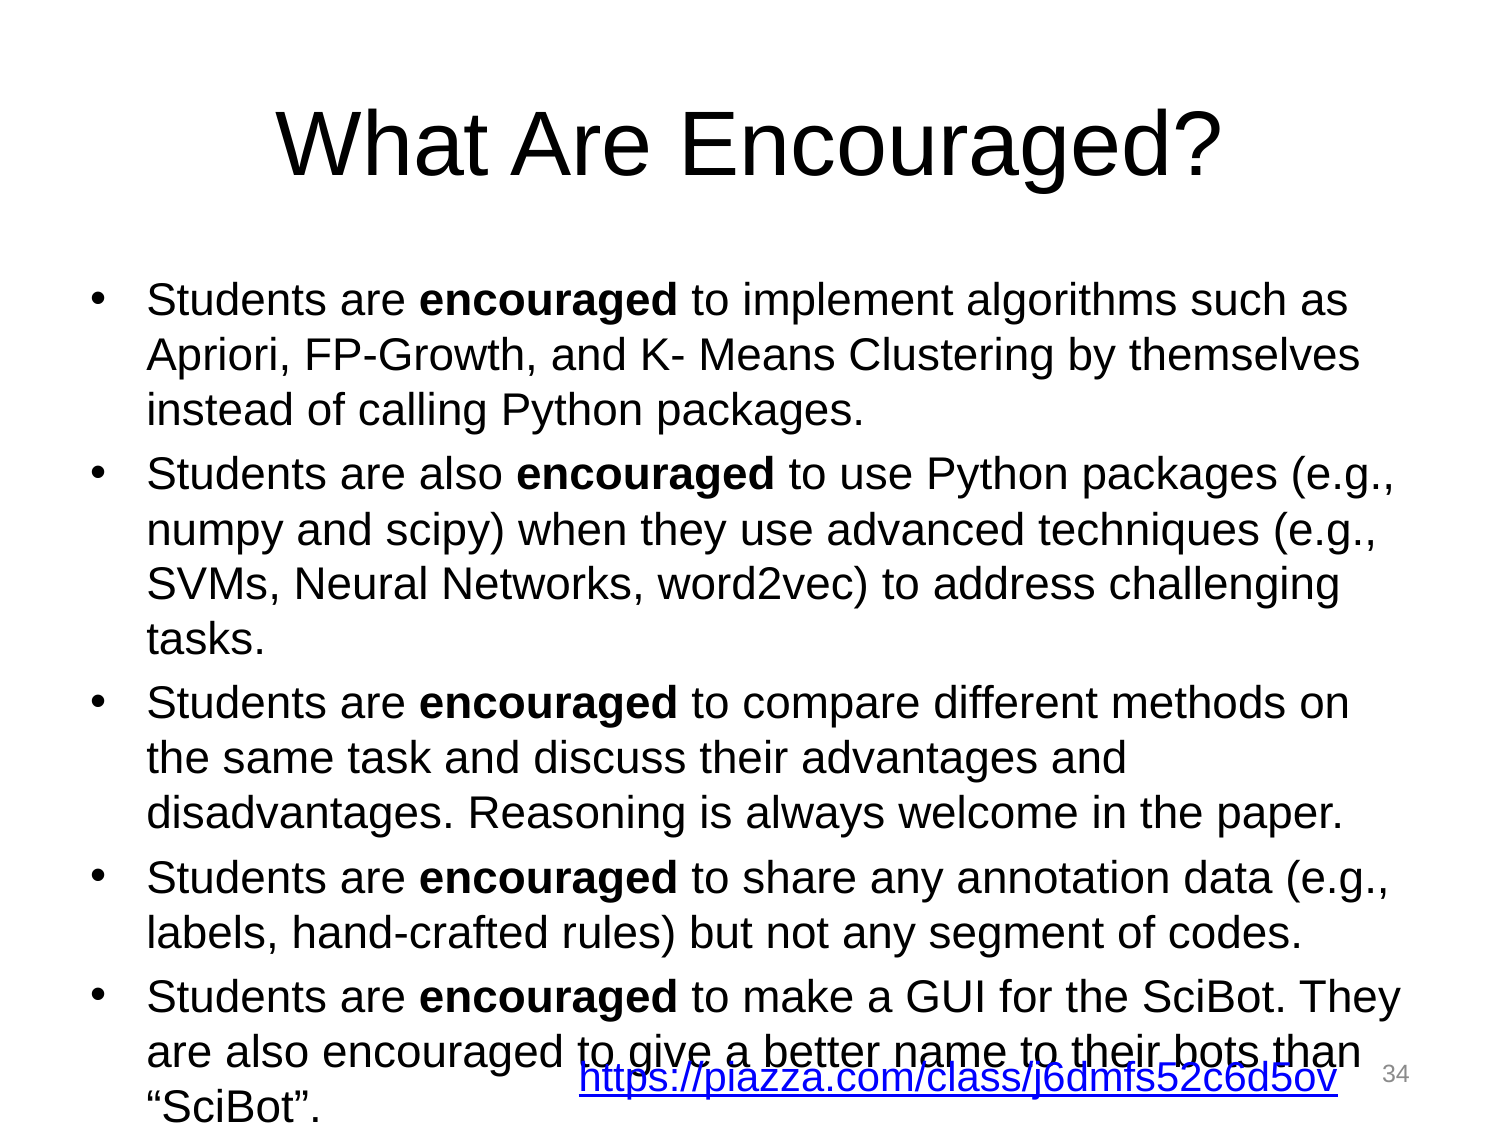

# What Are Encouraged?
Students are encouraged to implement algorithms such as Apriori, FP-Growth, and K- Means Clustering by themselves instead of calling Python packages.
Students are also encouraged to use Python packages (e.g., numpy and scipy) when they use advanced techniques (e.g., SVMs, Neural Networks, word2vec) to address challenging tasks.
Students are encouraged to compare different methods on the same task and discuss their advantages and disadvantages. Reasoning is always welcome in the paper.
Students are encouraged to share any annotation data (e.g., labels, hand-crafted rules) but not any segment of codes.
Students are encouraged to make a GUI for the SciBot. They are also encouraged to give a better name to their bots than “SciBot”.
https://piazza.com/class/j6dmfs52c6d5ov
34